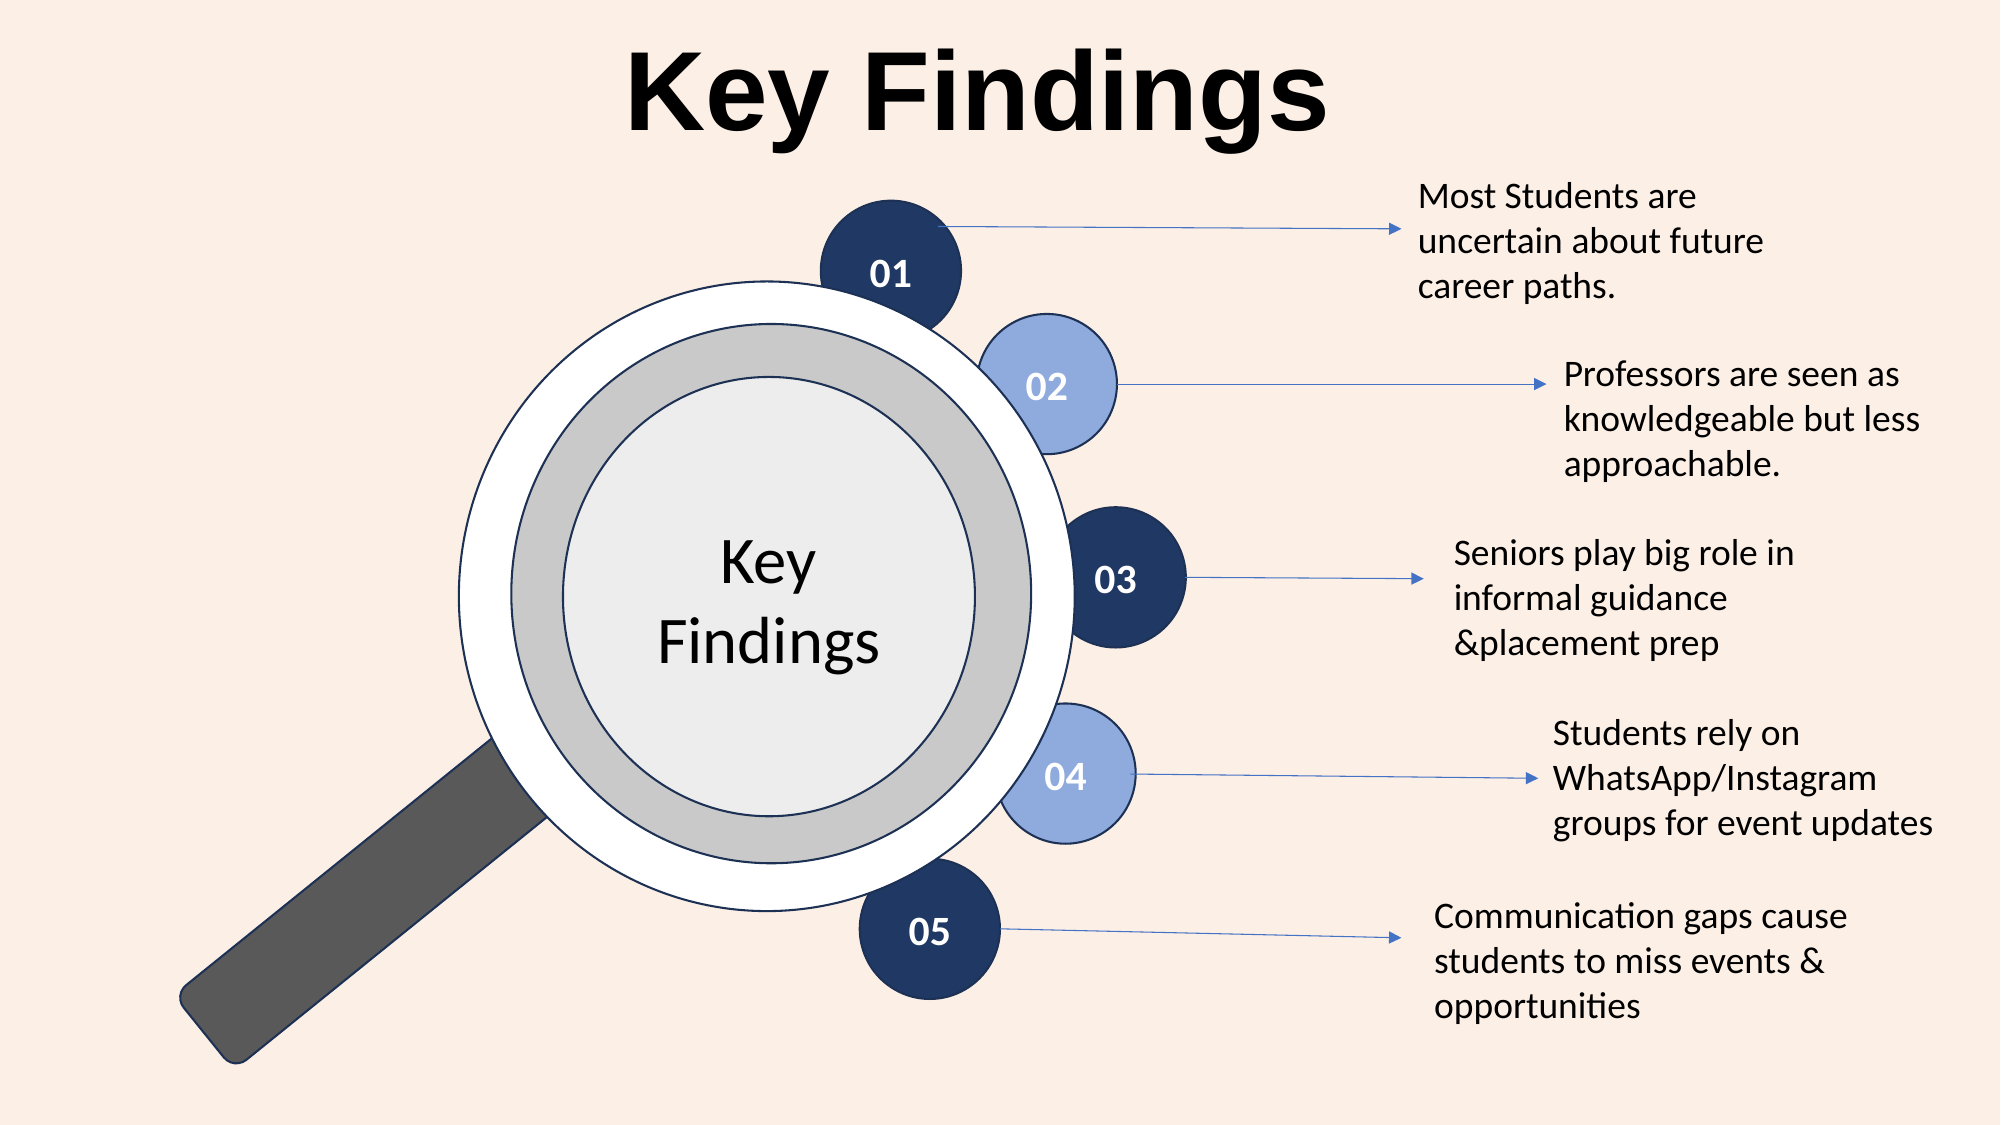

Key Findings
Most Students are uncertain about future career paths.
01

02

Professors are seen as knowledgeable but less approachable.
Key Findings
03
Seniors play big role in informal guidance &placement prep
Students rely on WhatsApp/Instagram groups for event updates
04

05
Communication gaps cause students to miss events & opportunities